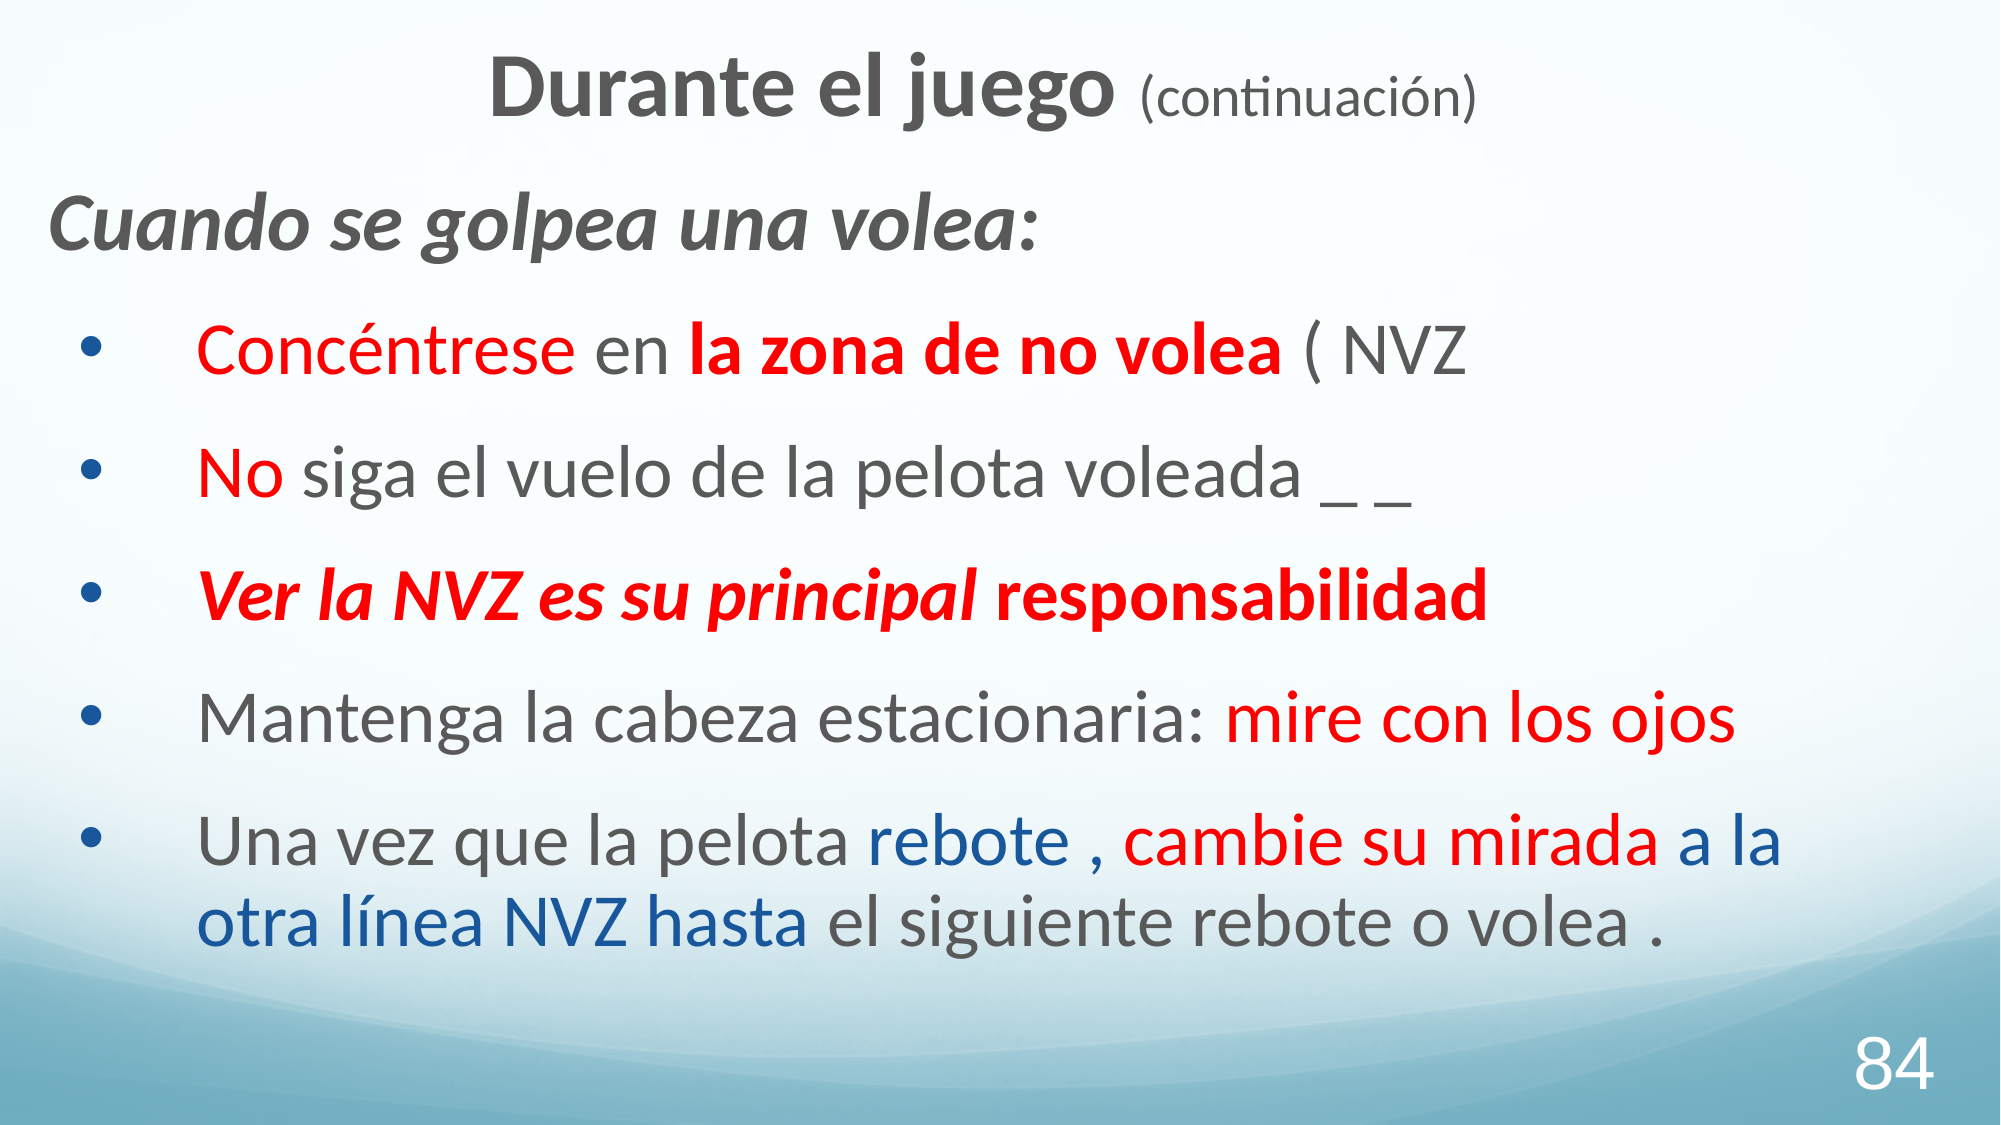

Durante el juego (continuación)
Cuando se golpea una volea:
Concéntrese en la zona de no volea ( NVZ
No siga el vuelo de la pelota voleada _ _
Ver la NVZ es su principal responsabilidad
Mantenga la cabeza estacionaria: mire con los ojos
Una vez que la pelota rebote , cambie su mirada a la otra línea NVZ hasta el siguiente rebote o volea .
84